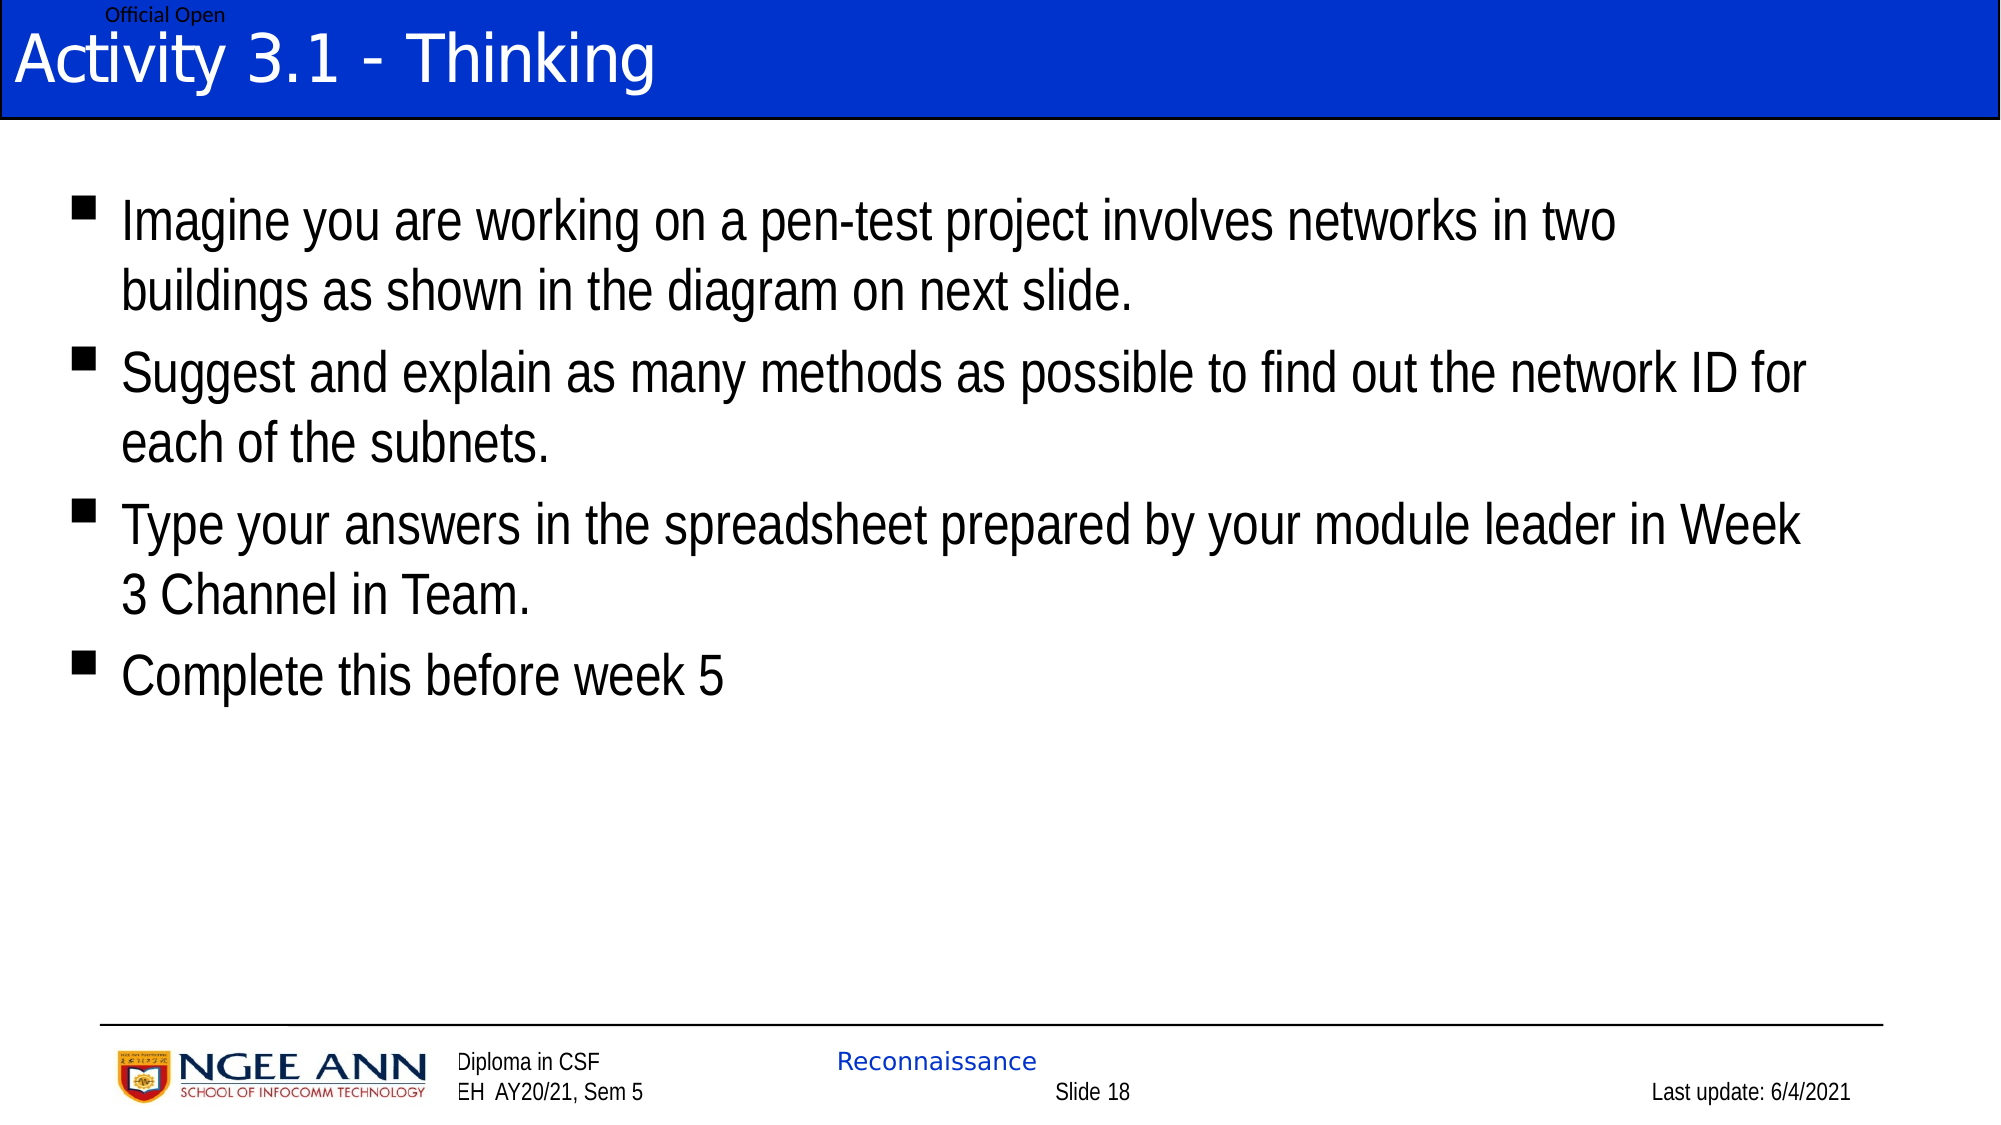

# Activity 3.1 - Thinking
Imagine you are working on a pen-test project involves networks in two buildings as shown in the diagram on next slide.
Suggest and explain as many methods as possible to find out the network ID for each of the subnets.
Type your answers in the spreadsheet prepared by your module leader in Week 3 Channel in Team.
Complete this before week 5